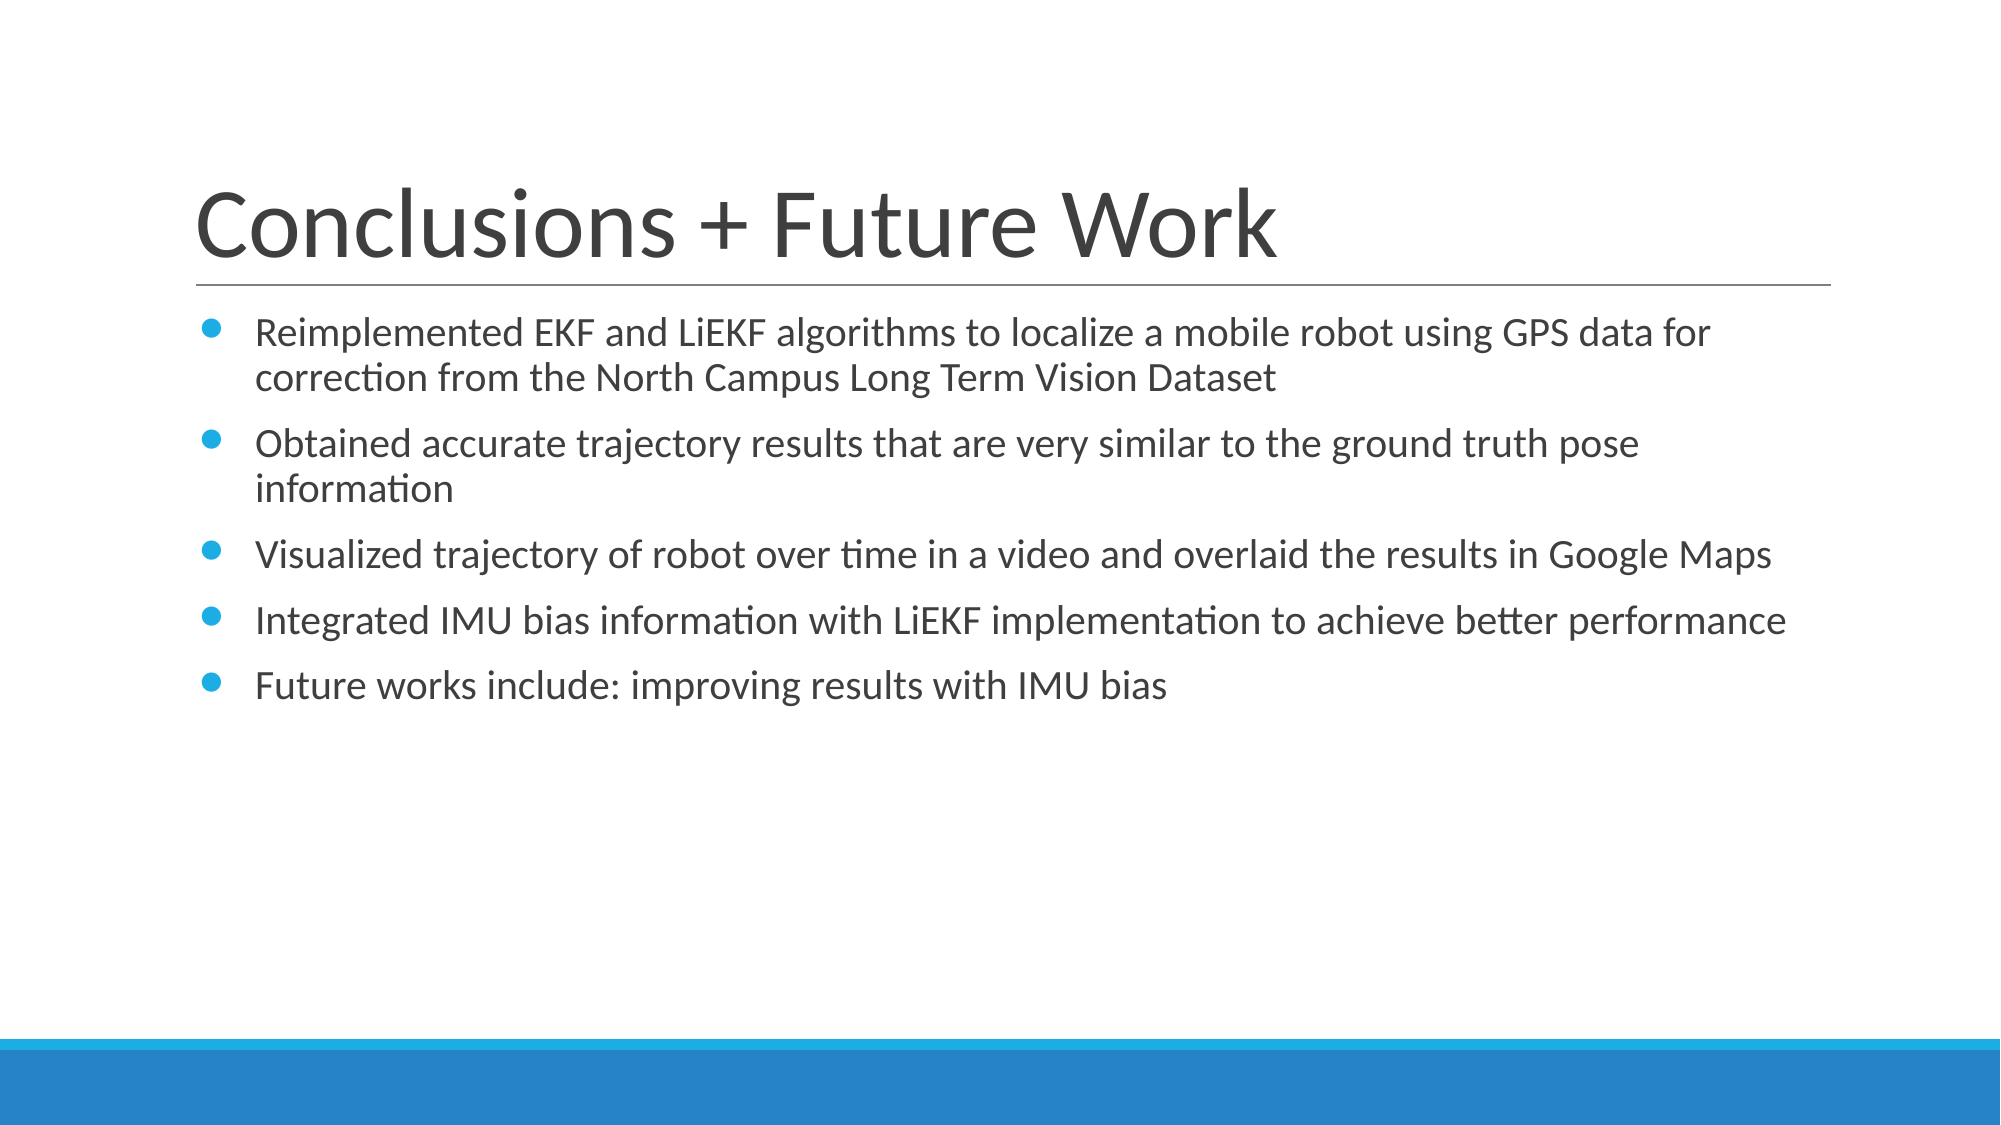

# Conclusions + Future Work
Reimplemented EKF and LiEKF algorithms to localize a mobile robot using GPS data for correction from the North Campus Long Term Vision Dataset
Obtained accurate trajectory results that are very similar to the ground truth pose information
Visualized trajectory of robot over time in a video and overlaid the results in Google Maps
Integrated IMU bias information with LiEKF implementation to achieve better performance
Future works include: improving results with IMU bias